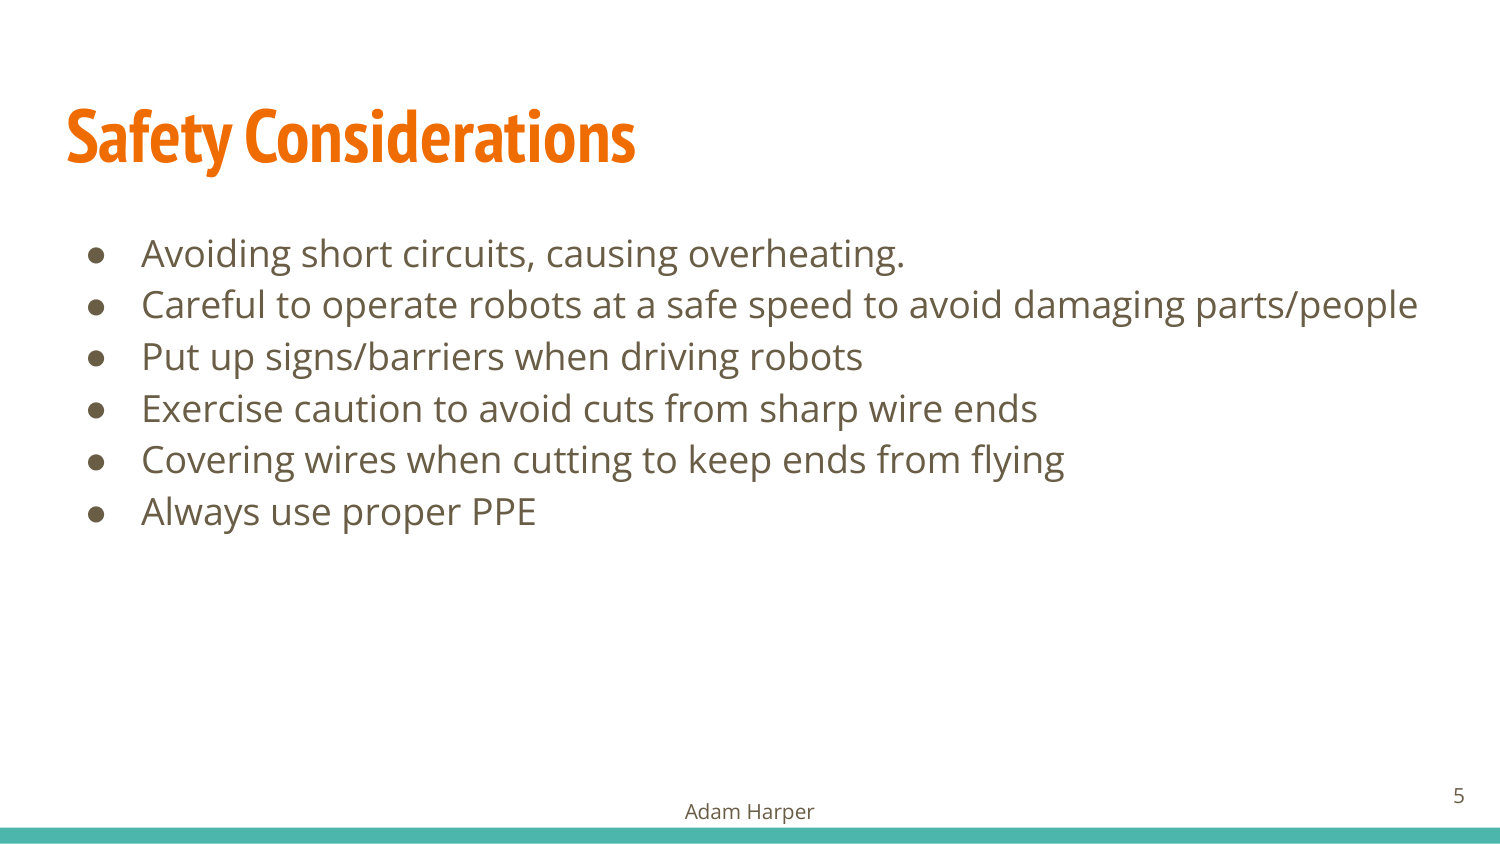

# Safety Considerations
Avoiding short circuits, causing overheating.
Careful to operate robots at a safe speed to avoid damaging parts/people
Put up signs/barriers when driving robots
Exercise caution to avoid cuts from sharp wire ends
Covering wires when cutting to keep ends from flying
Always use proper PPE
5
Adam Harper